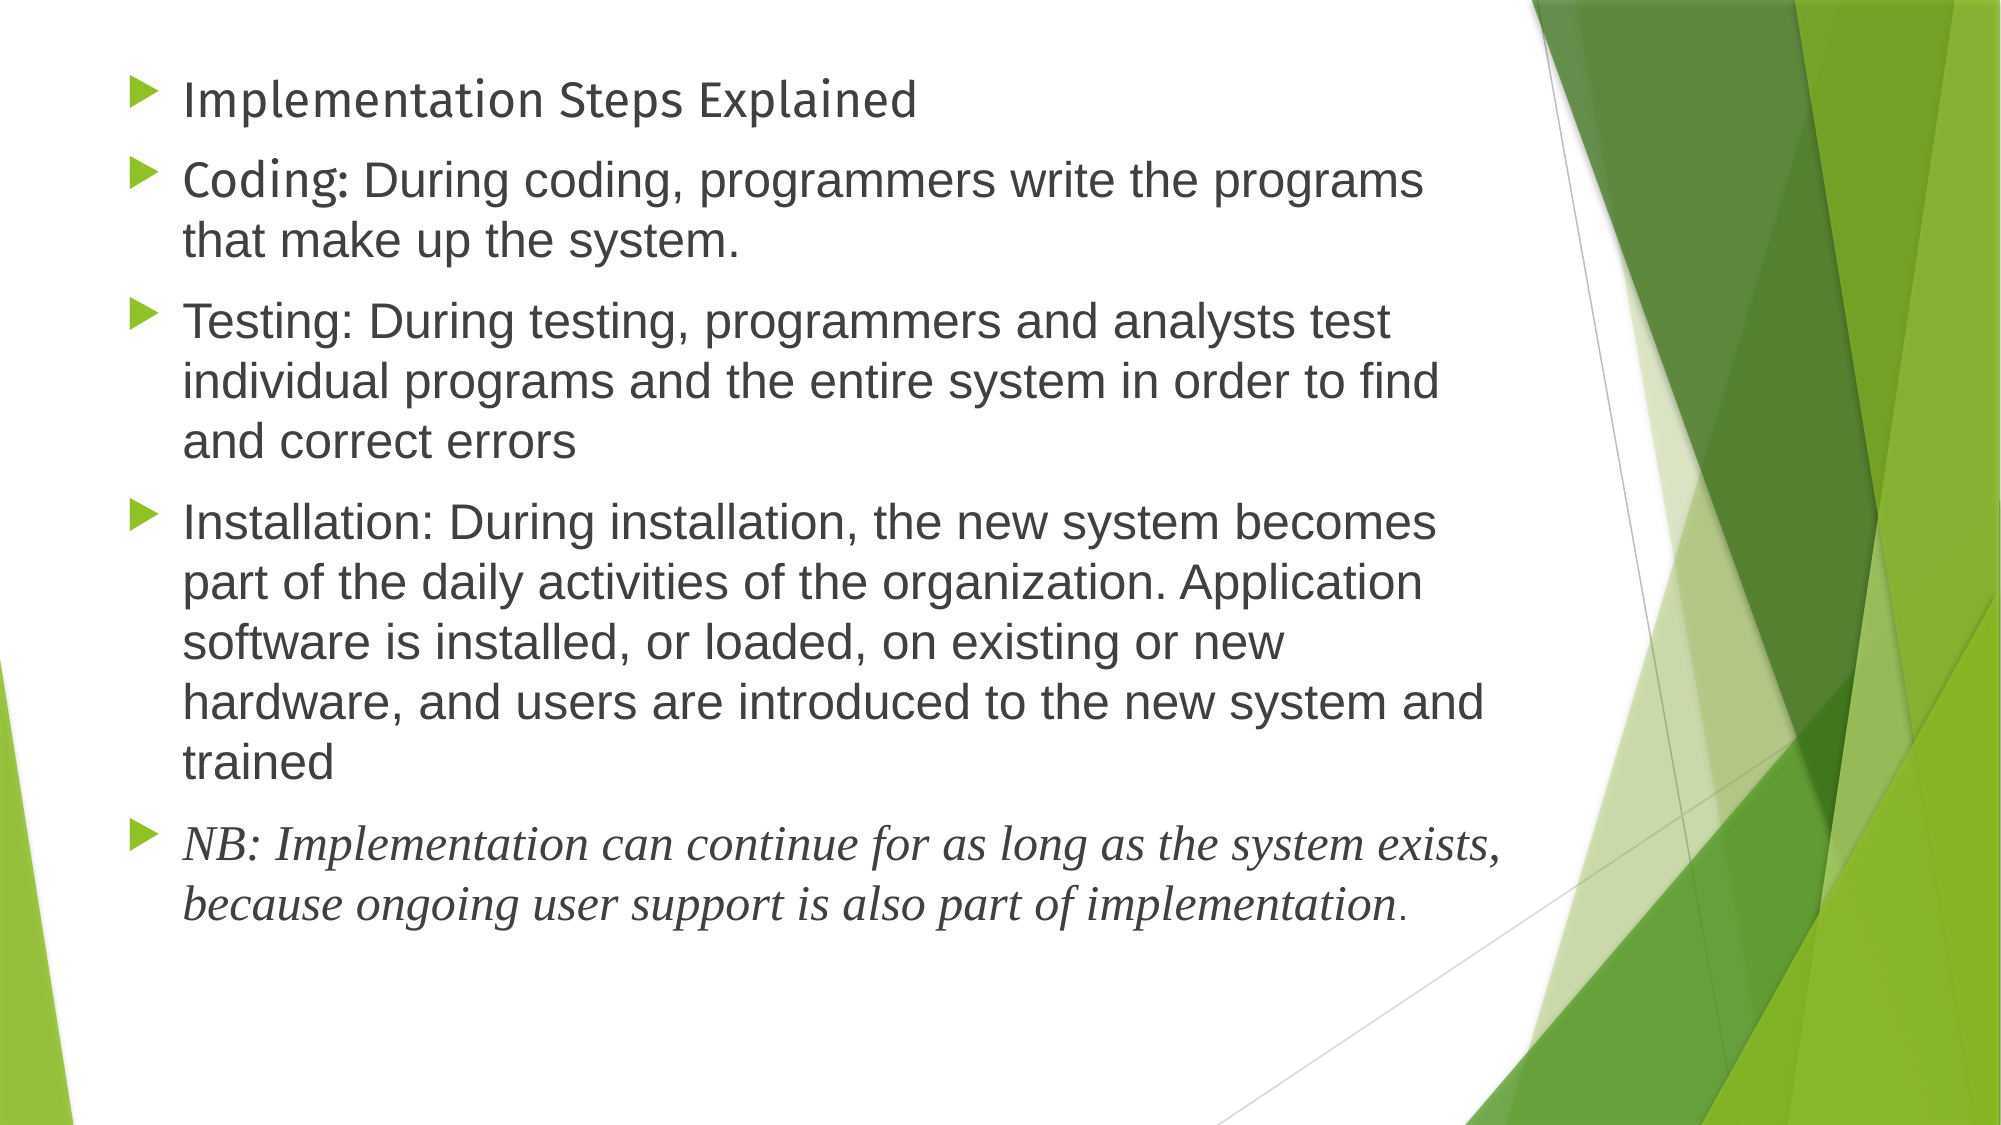

Implementation Steps Explained
Coding: During coding, programmers write the programs that make up the system.
Testing: During testing, programmers and analysts test individual programs and the entire system in order to find and correct errors
Installation: During installation, the new system becomes part of the daily activities of the organization. Application software is installed, or loaded, on existing or new hardware, and users are introduced to the new system and trained
NB: Implementation can continue for as long as the system exists, because ongoing user support is also part of implementation.